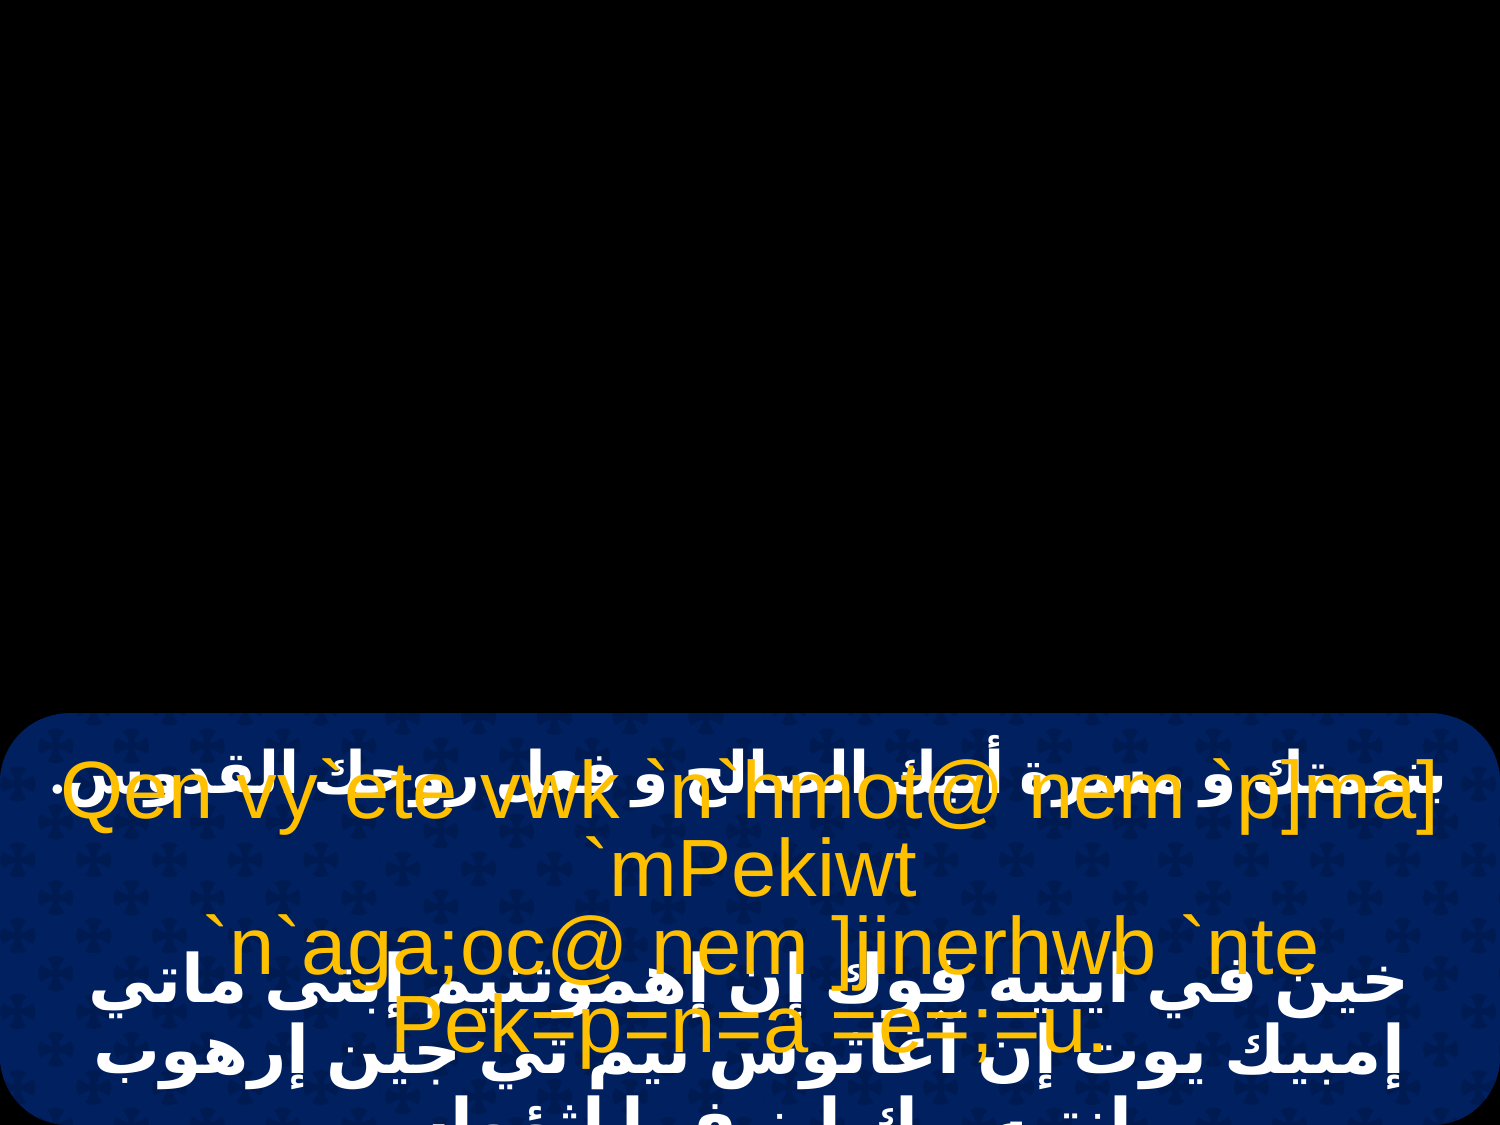

# بنعمتك و مسرة أبيك الصالح و فعل روحك القدوس.
Qen vy`ete vwk `n`hmot@ nem `p]ma] `mPekiwt
 `n`aga;oc@ nem ]jinerhwb `nte Pek=p=n=a =e=;=u.
خين في ايتيه فوك إن إهموتنيم إبتى ماتي إمبيك يوت إن آغاثوس نيم تي جين إرهوب إنتيه بيك ابنيفما إثؤواب.